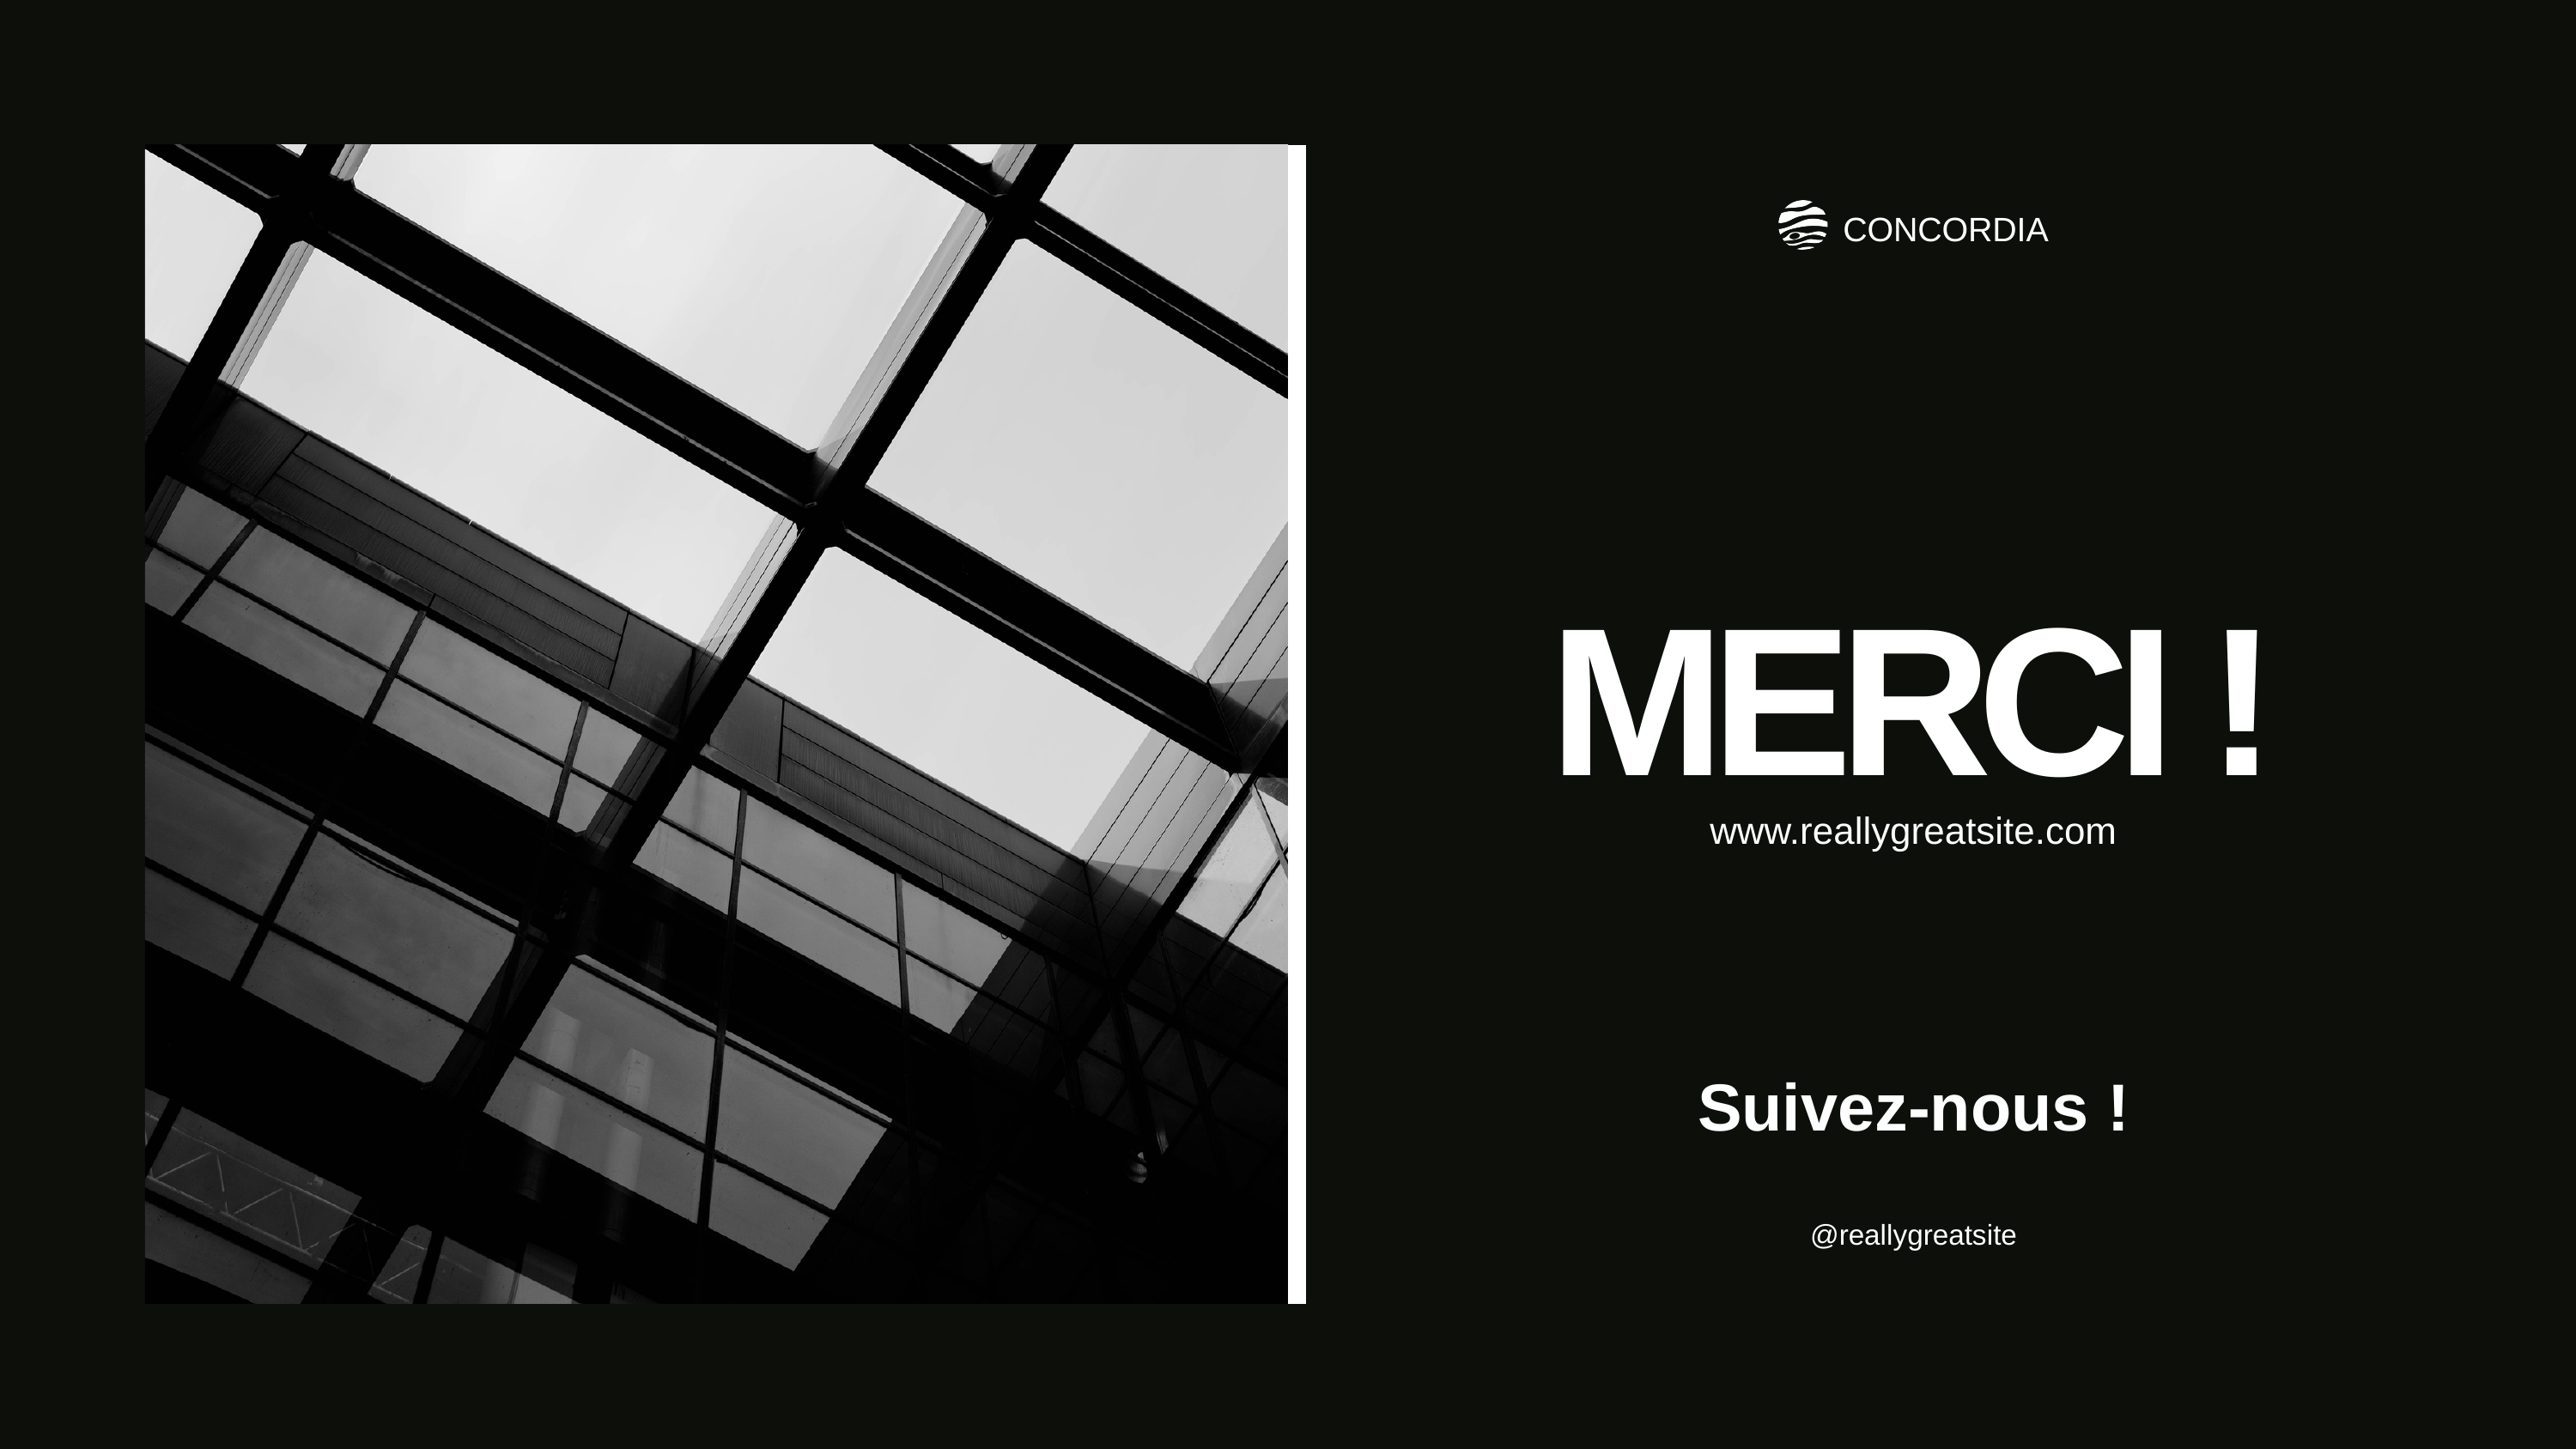

CONCORDIA
MERCI !
www.reallygreatsite.com
Suivez-nous !
@reallygreatsite